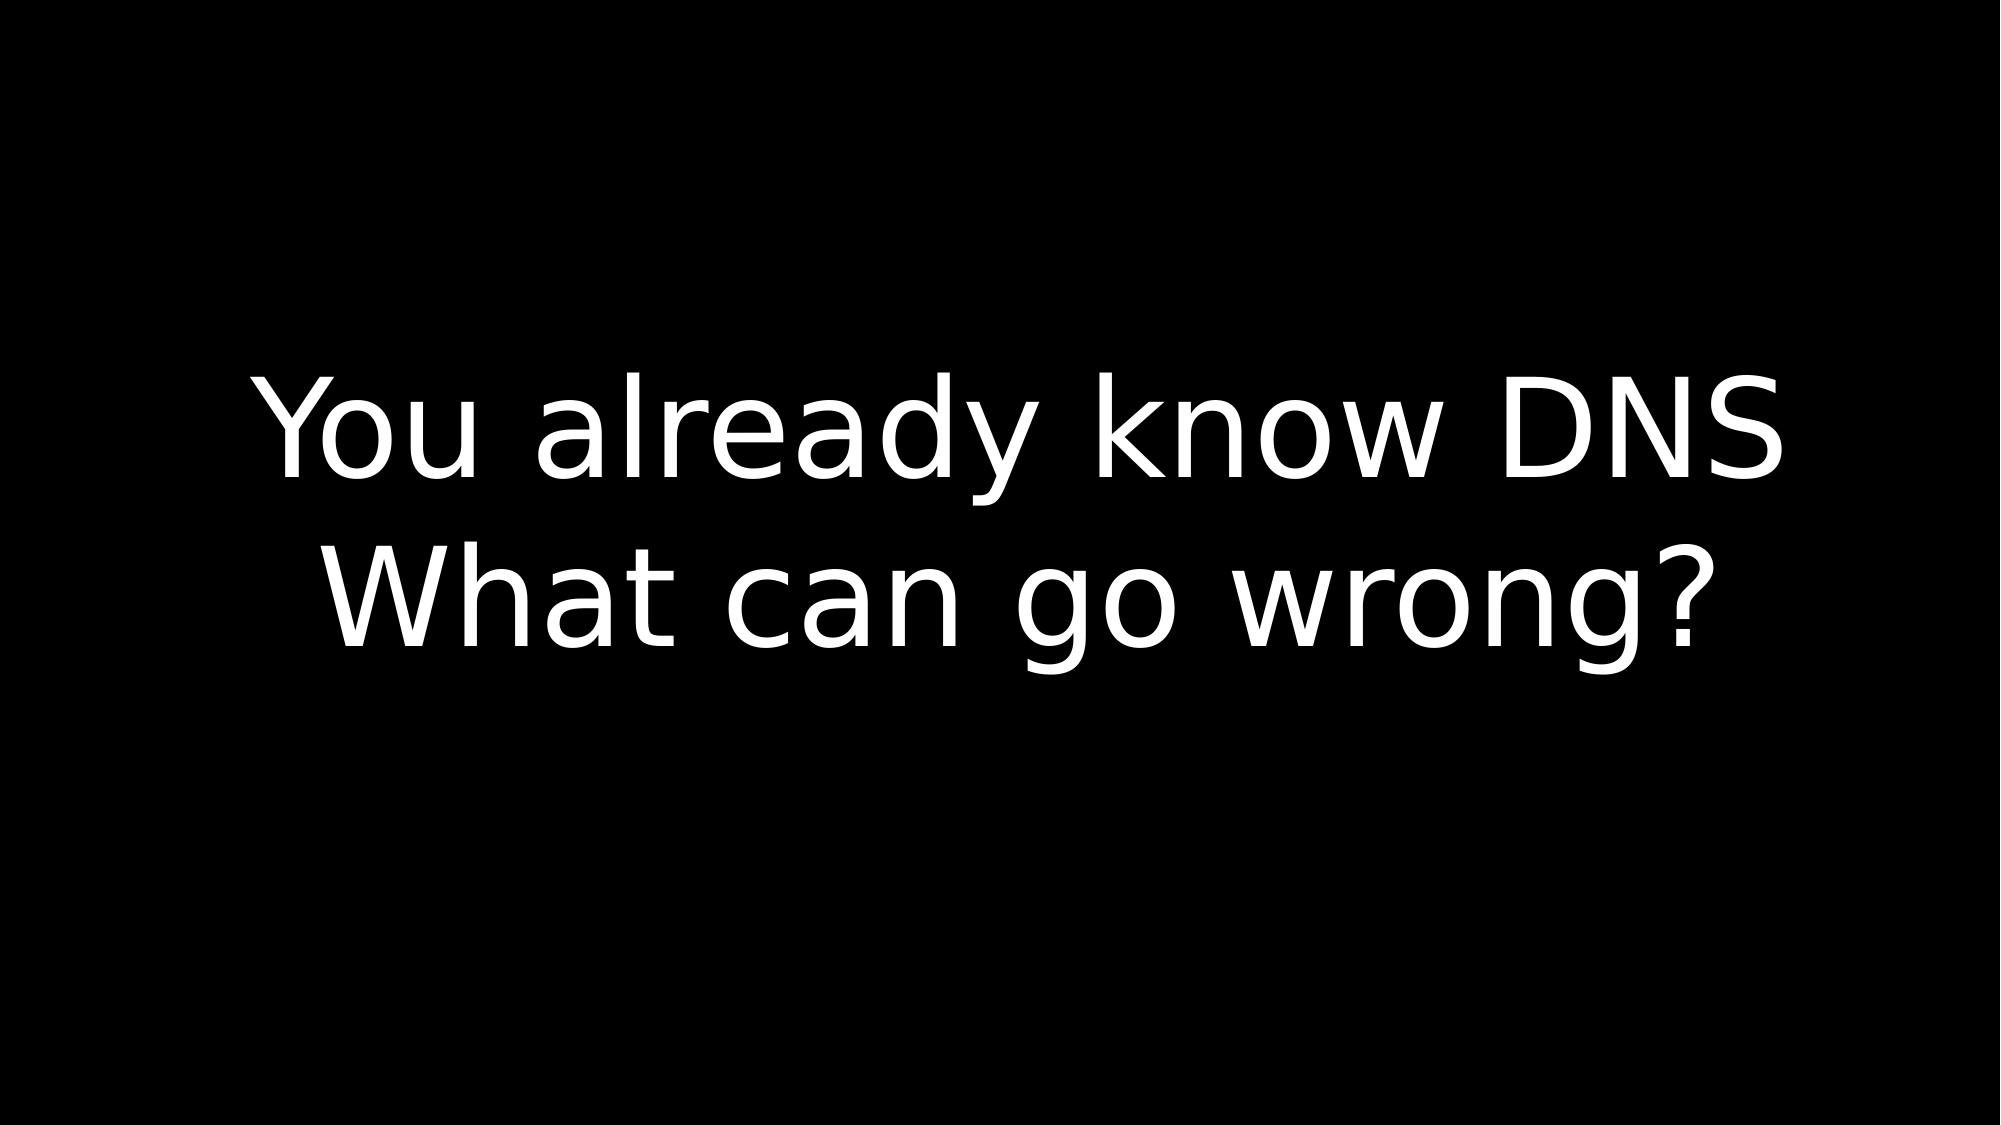

You already know DNS
What can go wrong?